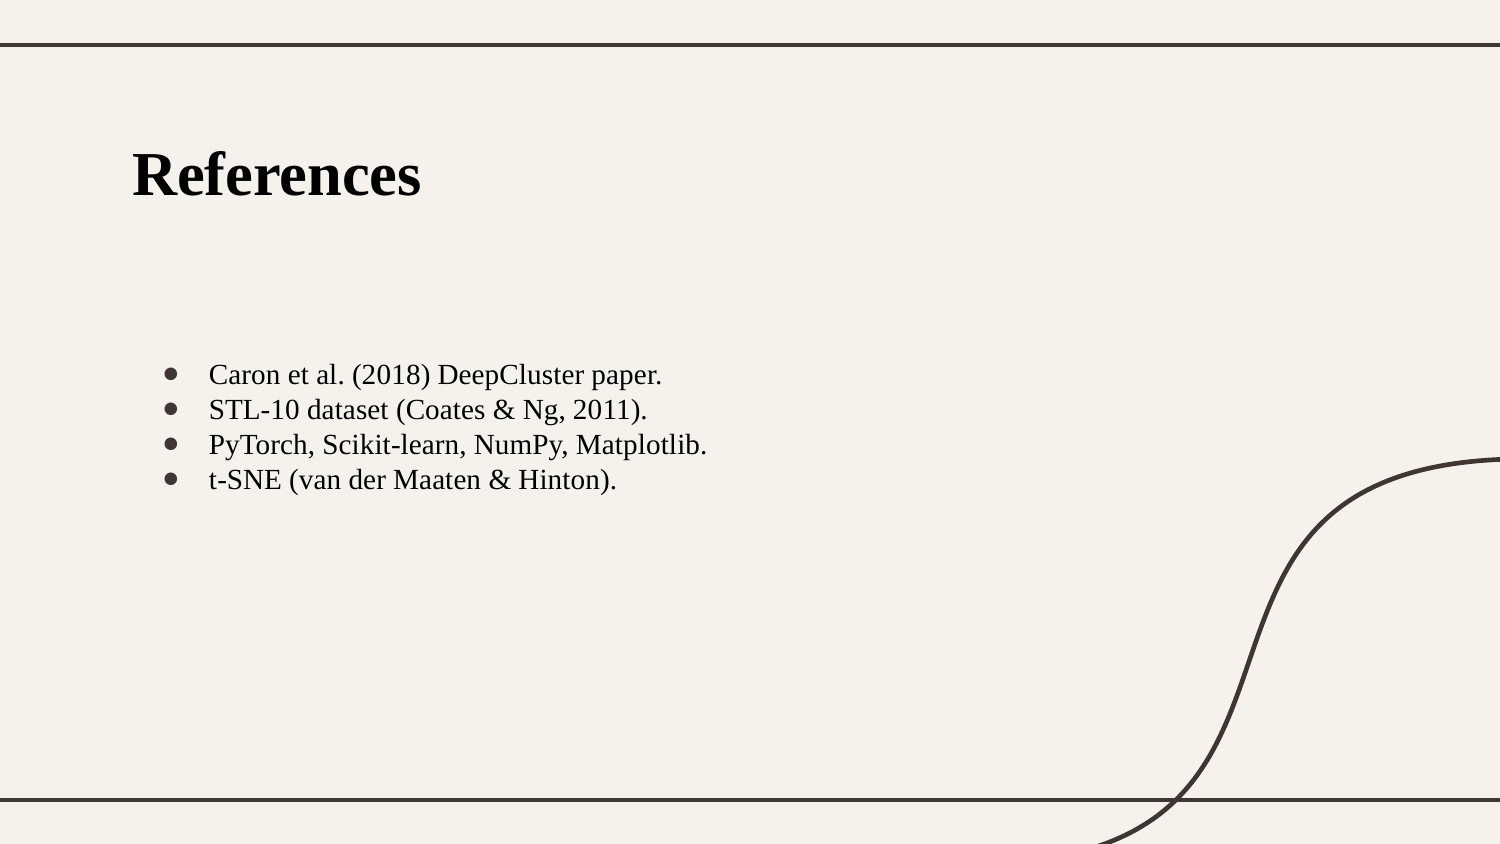

# References
Caron et al. (2018) DeepCluster paper.
STL-10 dataset (Coates & Ng, 2011).
PyTorch, Scikit-learn, NumPy, Matplotlib.
t-SNE (van der Maaten & Hinton).